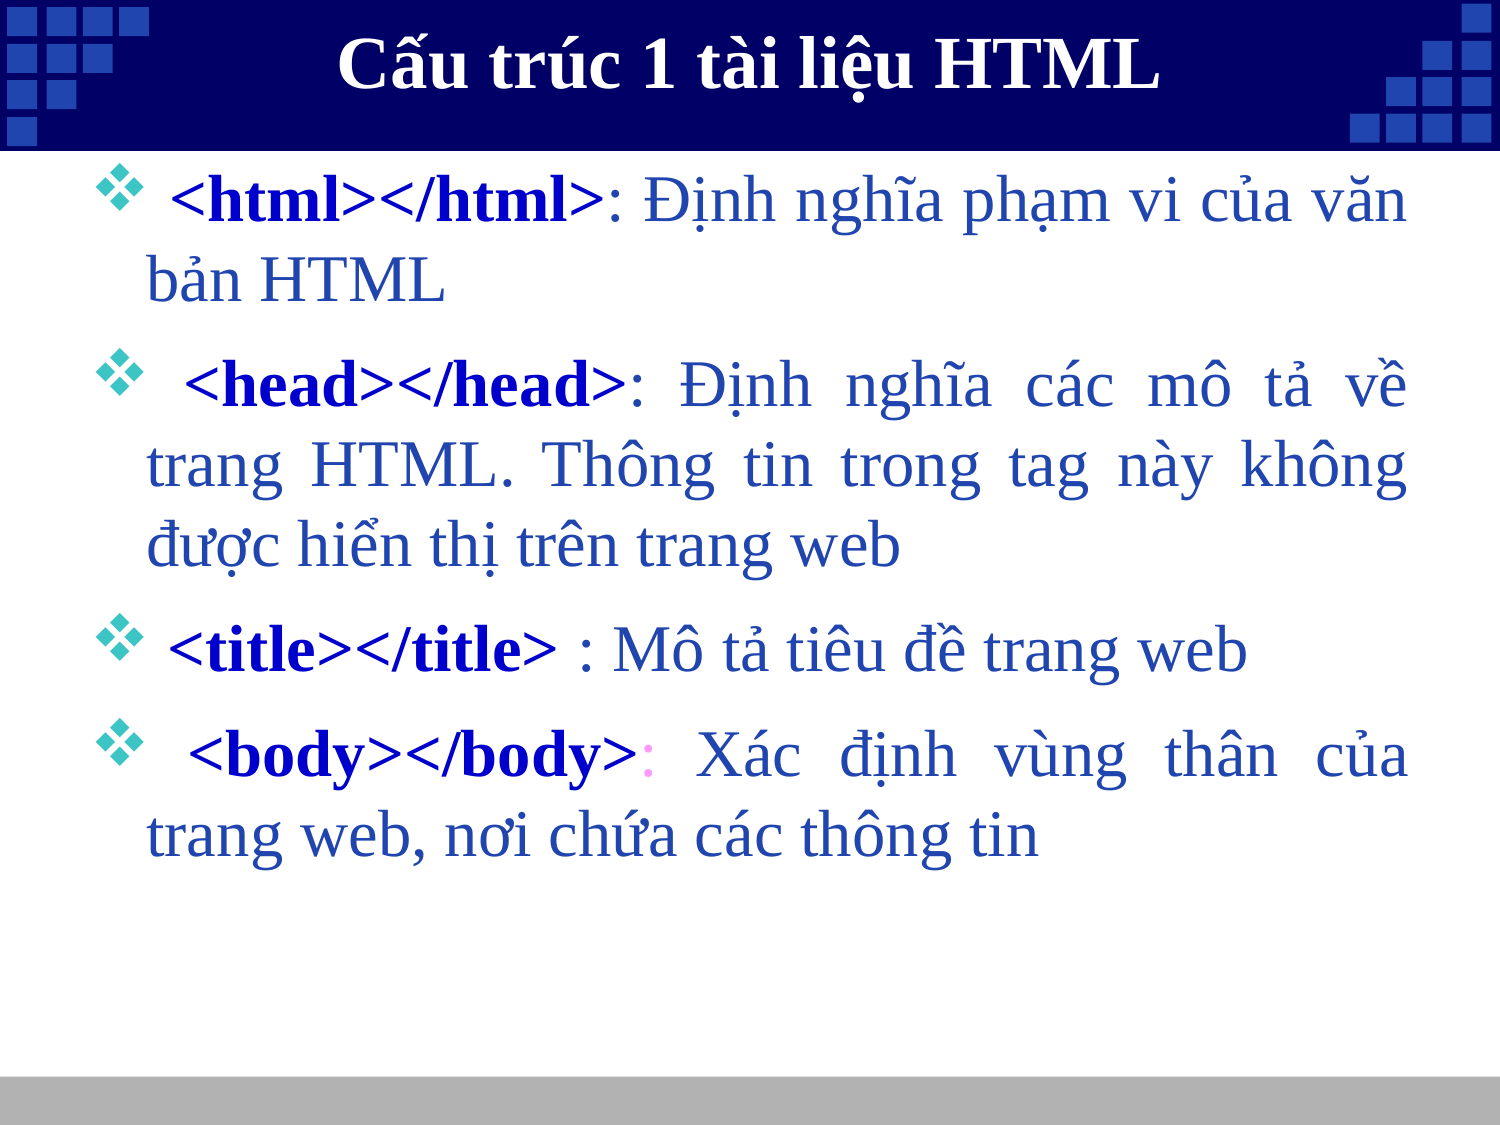

# Cấu trúc 1 tài liệu HTML
 <html></html>: Định nghĩa phạm vi của văn bản HTML
 <head></head>: Định nghĩa các mô tả về trang HTML. Thông tin trong tag này không được hiển thị trên trang web
 <title></title> : Mô tả tiêu đề trang web
 <body></body>: Xác định vùng thân của trang web, nơi chứa các thông tin